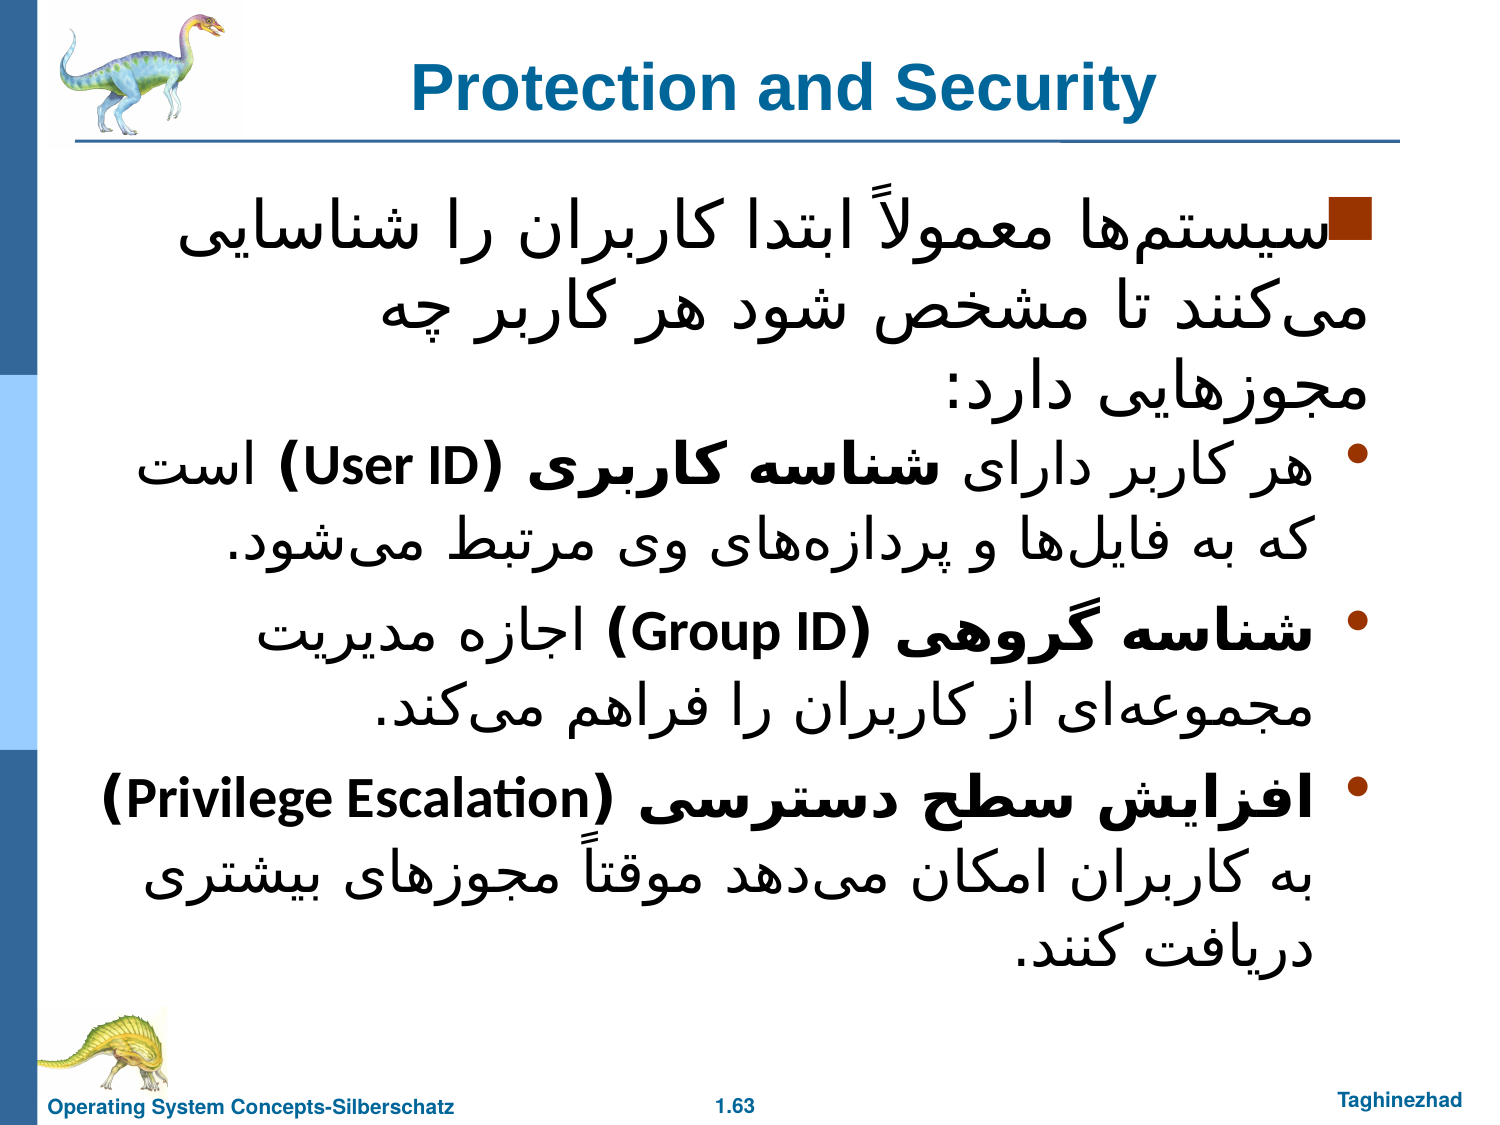

Protection and Security
سیستم‌ها معمولاً ابتدا کاربران را شناسایی می‌کنند تا مشخص شود هر کاربر چه مجوزهایی دارد:
هر کاربر دارای شناسه کاربری (User ID) است که به فایل‌ها و پردازه‌های وی مرتبط می‌شود.
شناسه گروهی (Group ID) اجازه مدیریت مجموعه‌ای از کاربران را فراهم می‌کند.
افزایش سطح دسترسی (Privilege Escalation) به کاربران امکان می‌دهد موقتاً مجوزهای بیشتری دریافت کنند.